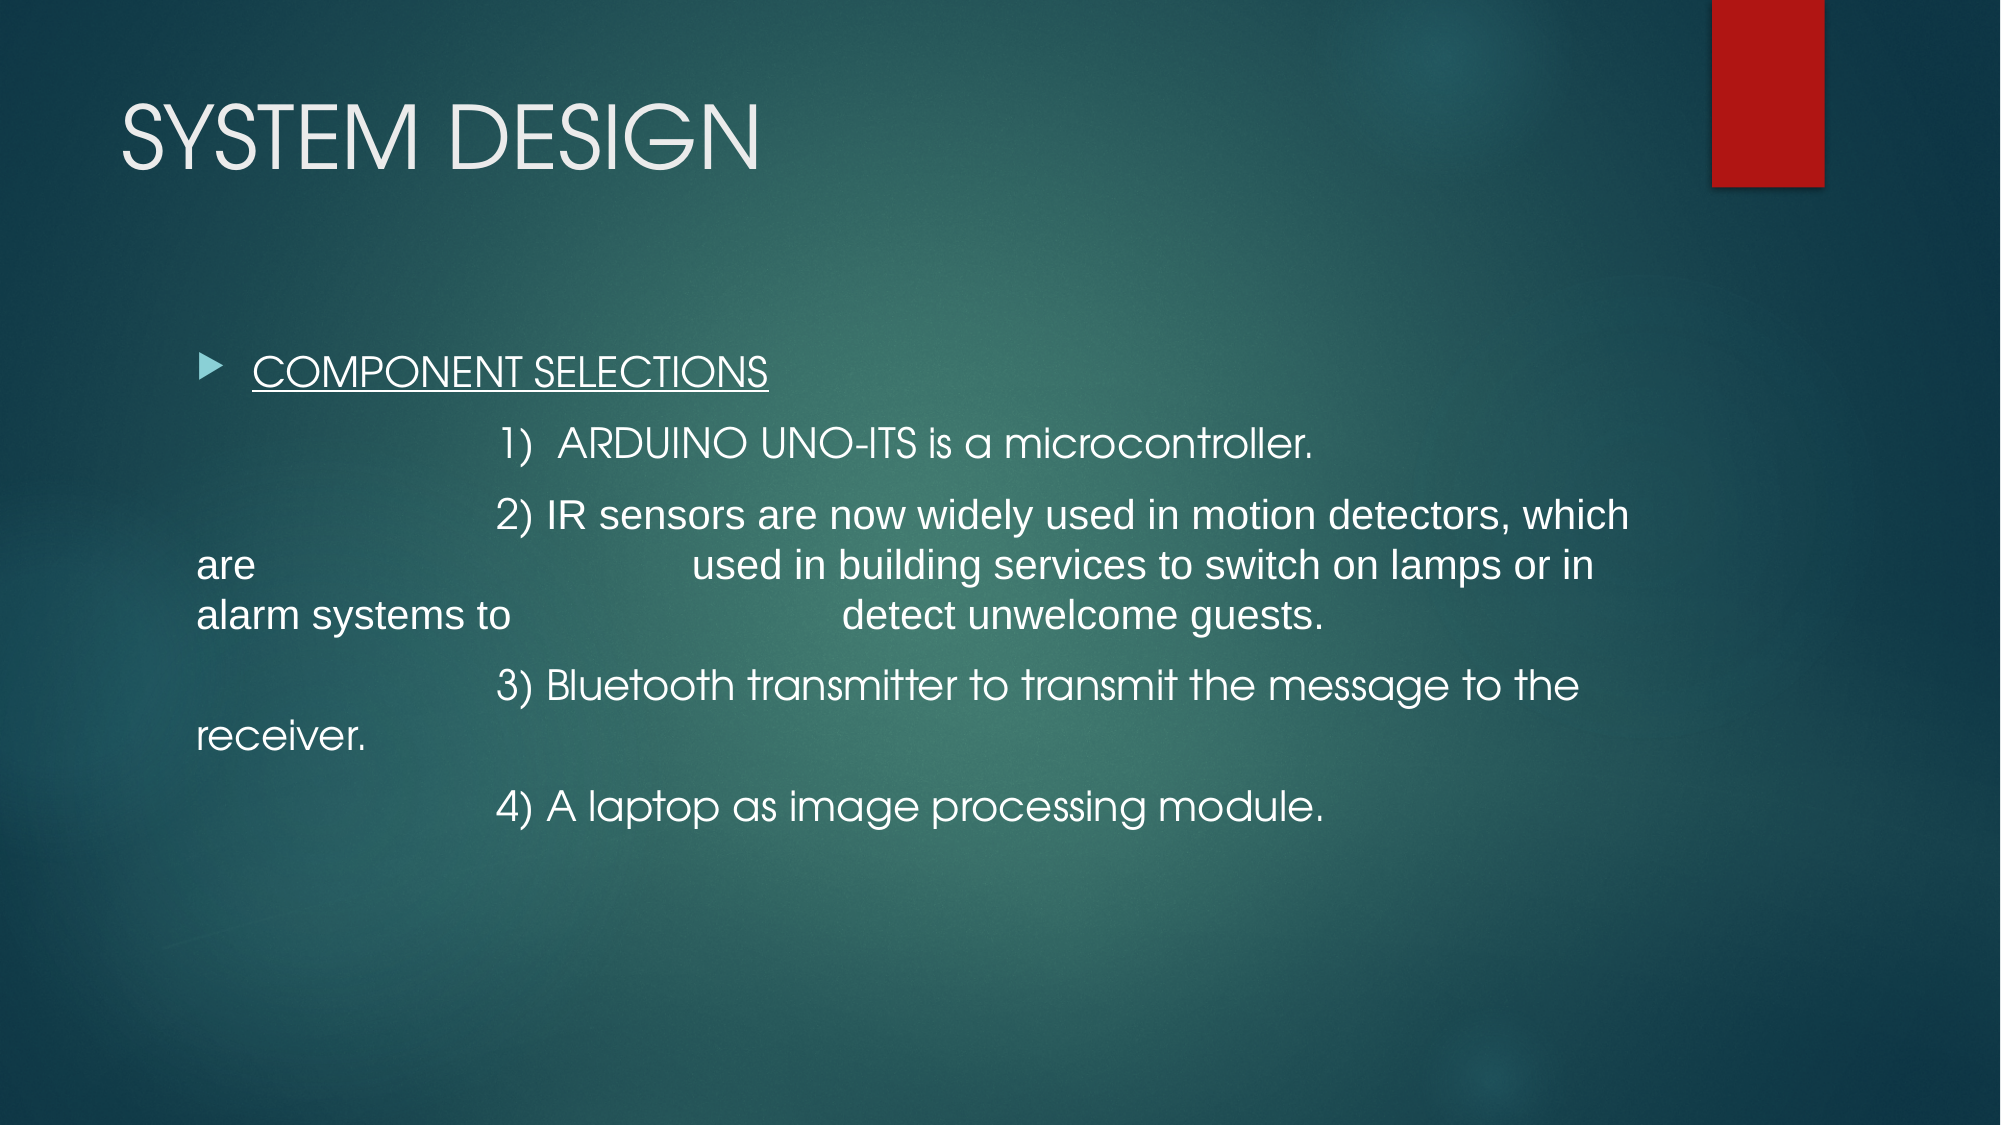

# SYSTEM DESIGN
COMPONENT SELECTIONS
		1)  ARDUINO UNO-ITS is a microcontroller.
		2) IR sensors are now widely used in motion detectors, which are 			    used in building services to switch on lamps or in alarm systems to 		    detect unwelcome guests.
		3) Bluetooth transmitter to transmit the message to the receiver.
		4) A laptop as image processing module.